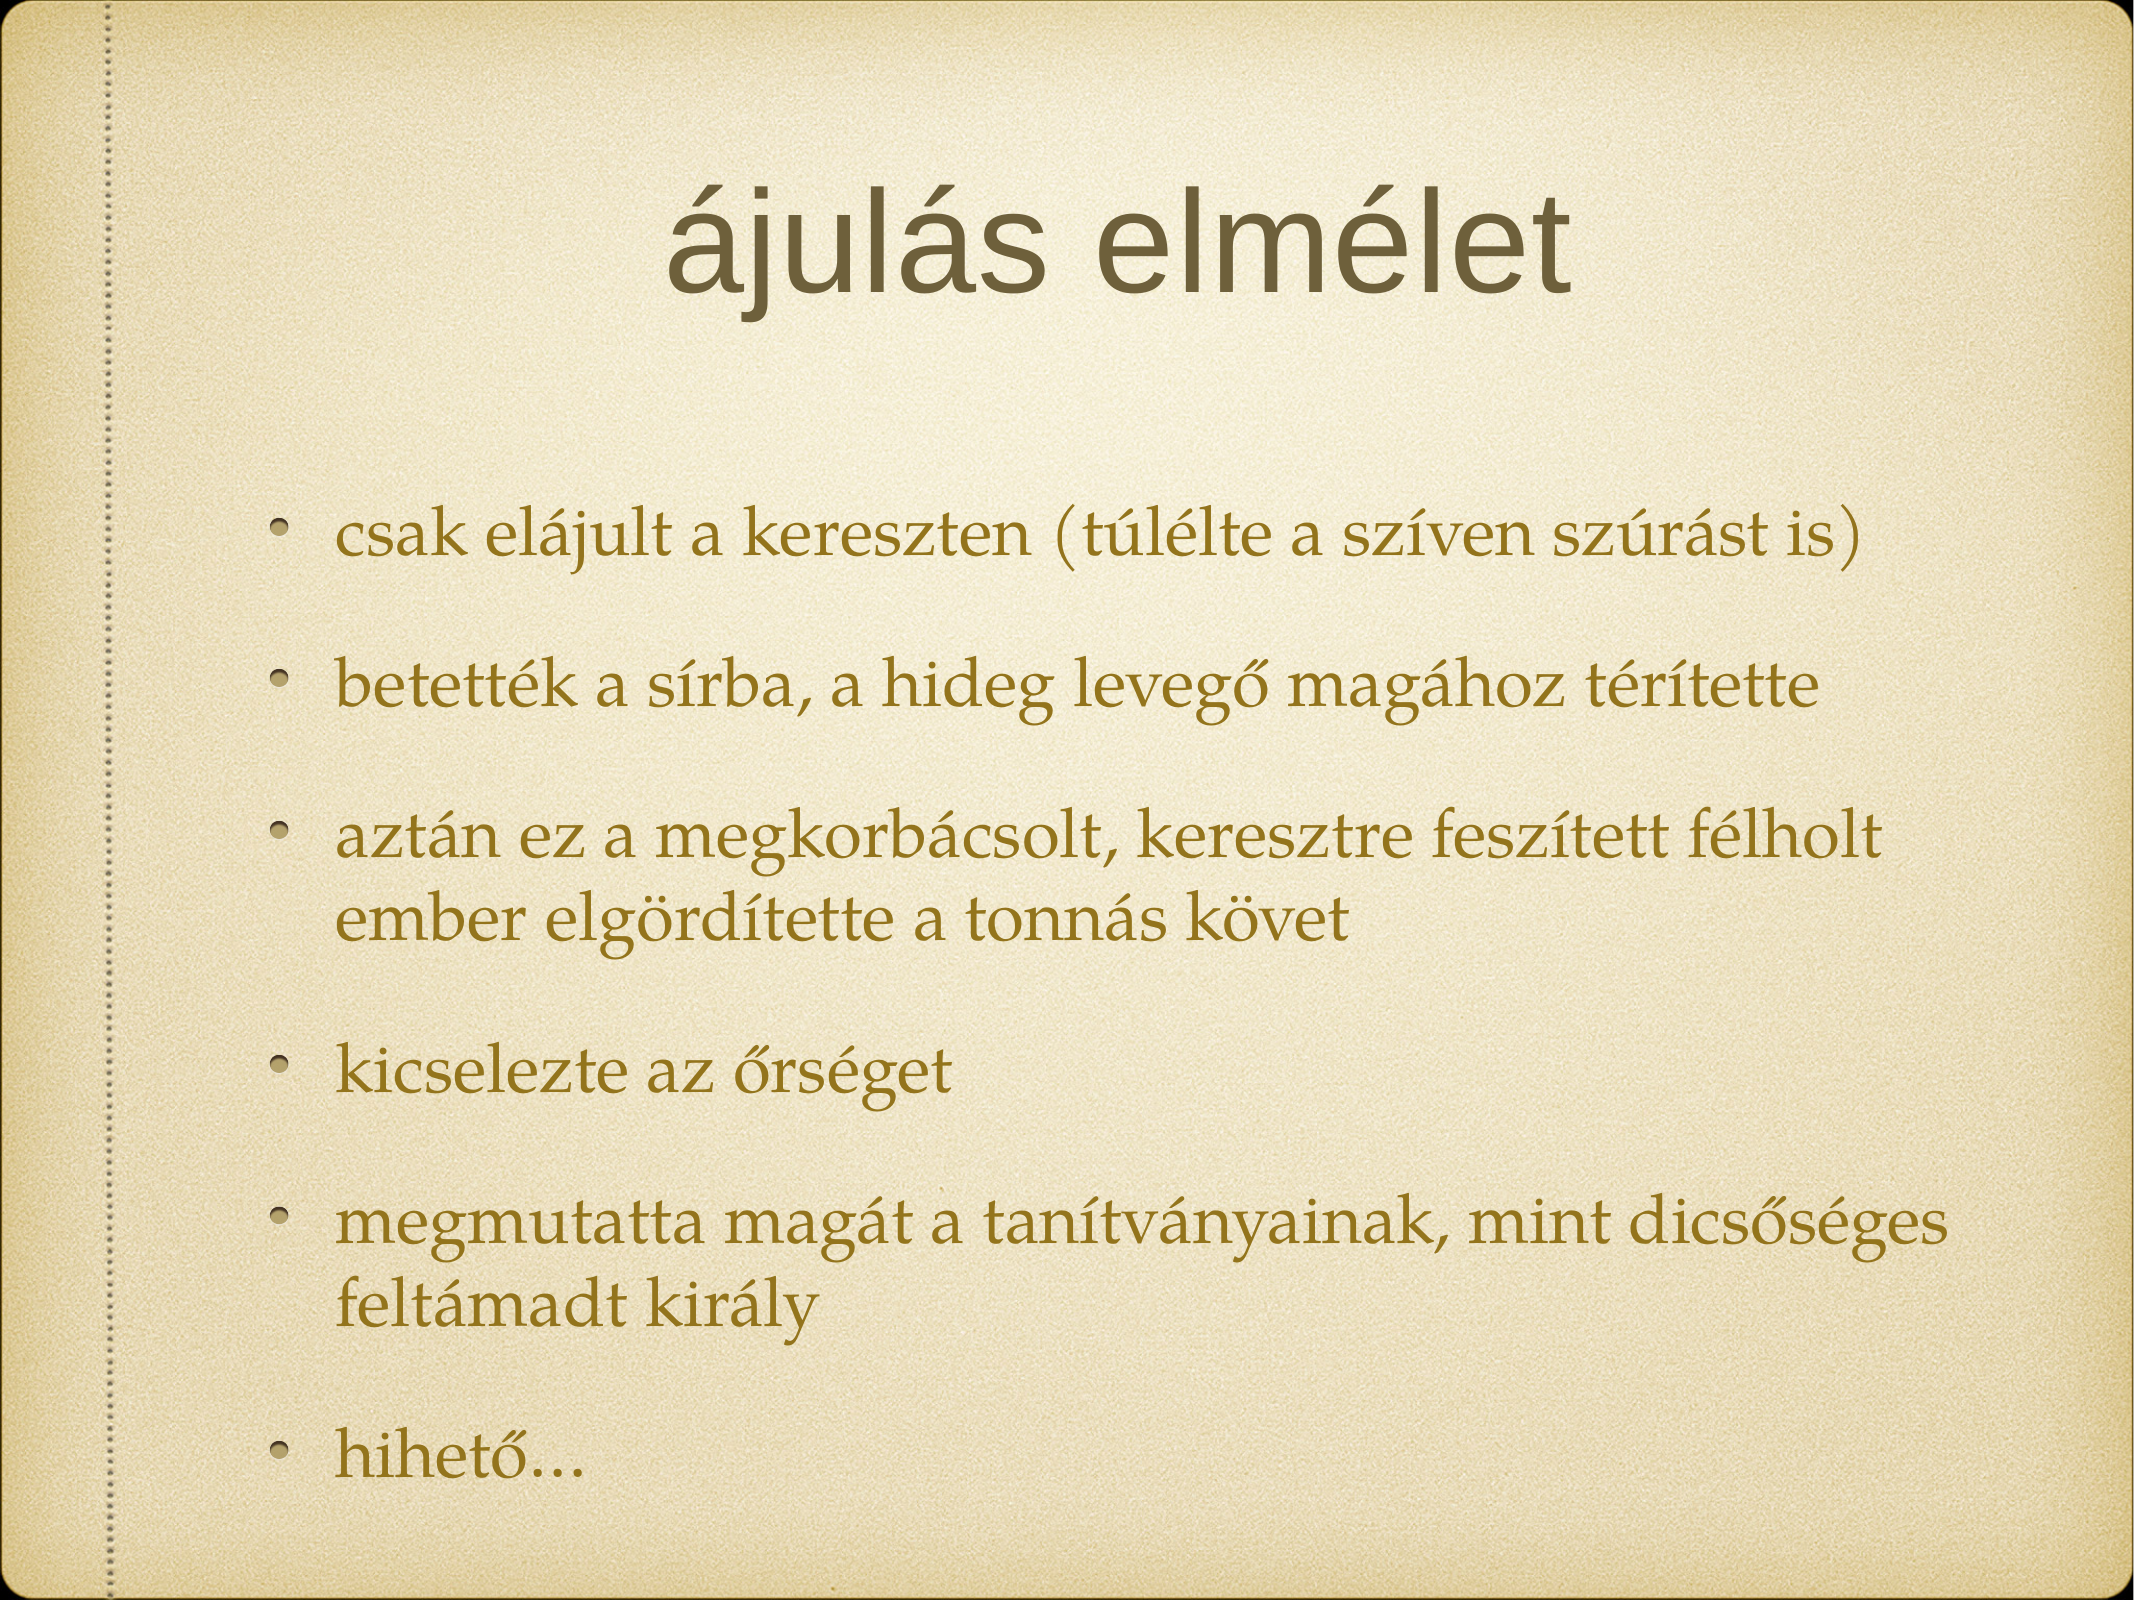

# ájulás elmélet
csak elájult a kereszten (túlélte a szíven szúrást is)
betették a sírba, a hideg levegő magához térítette
aztán ez a megkorbácsolt, keresztre feszített félholt ember elgördítette a tonnás követ
kicselezte az őrséget
megmutatta magát a tanítványainak, mint dicsőséges feltámadt király
hihető…